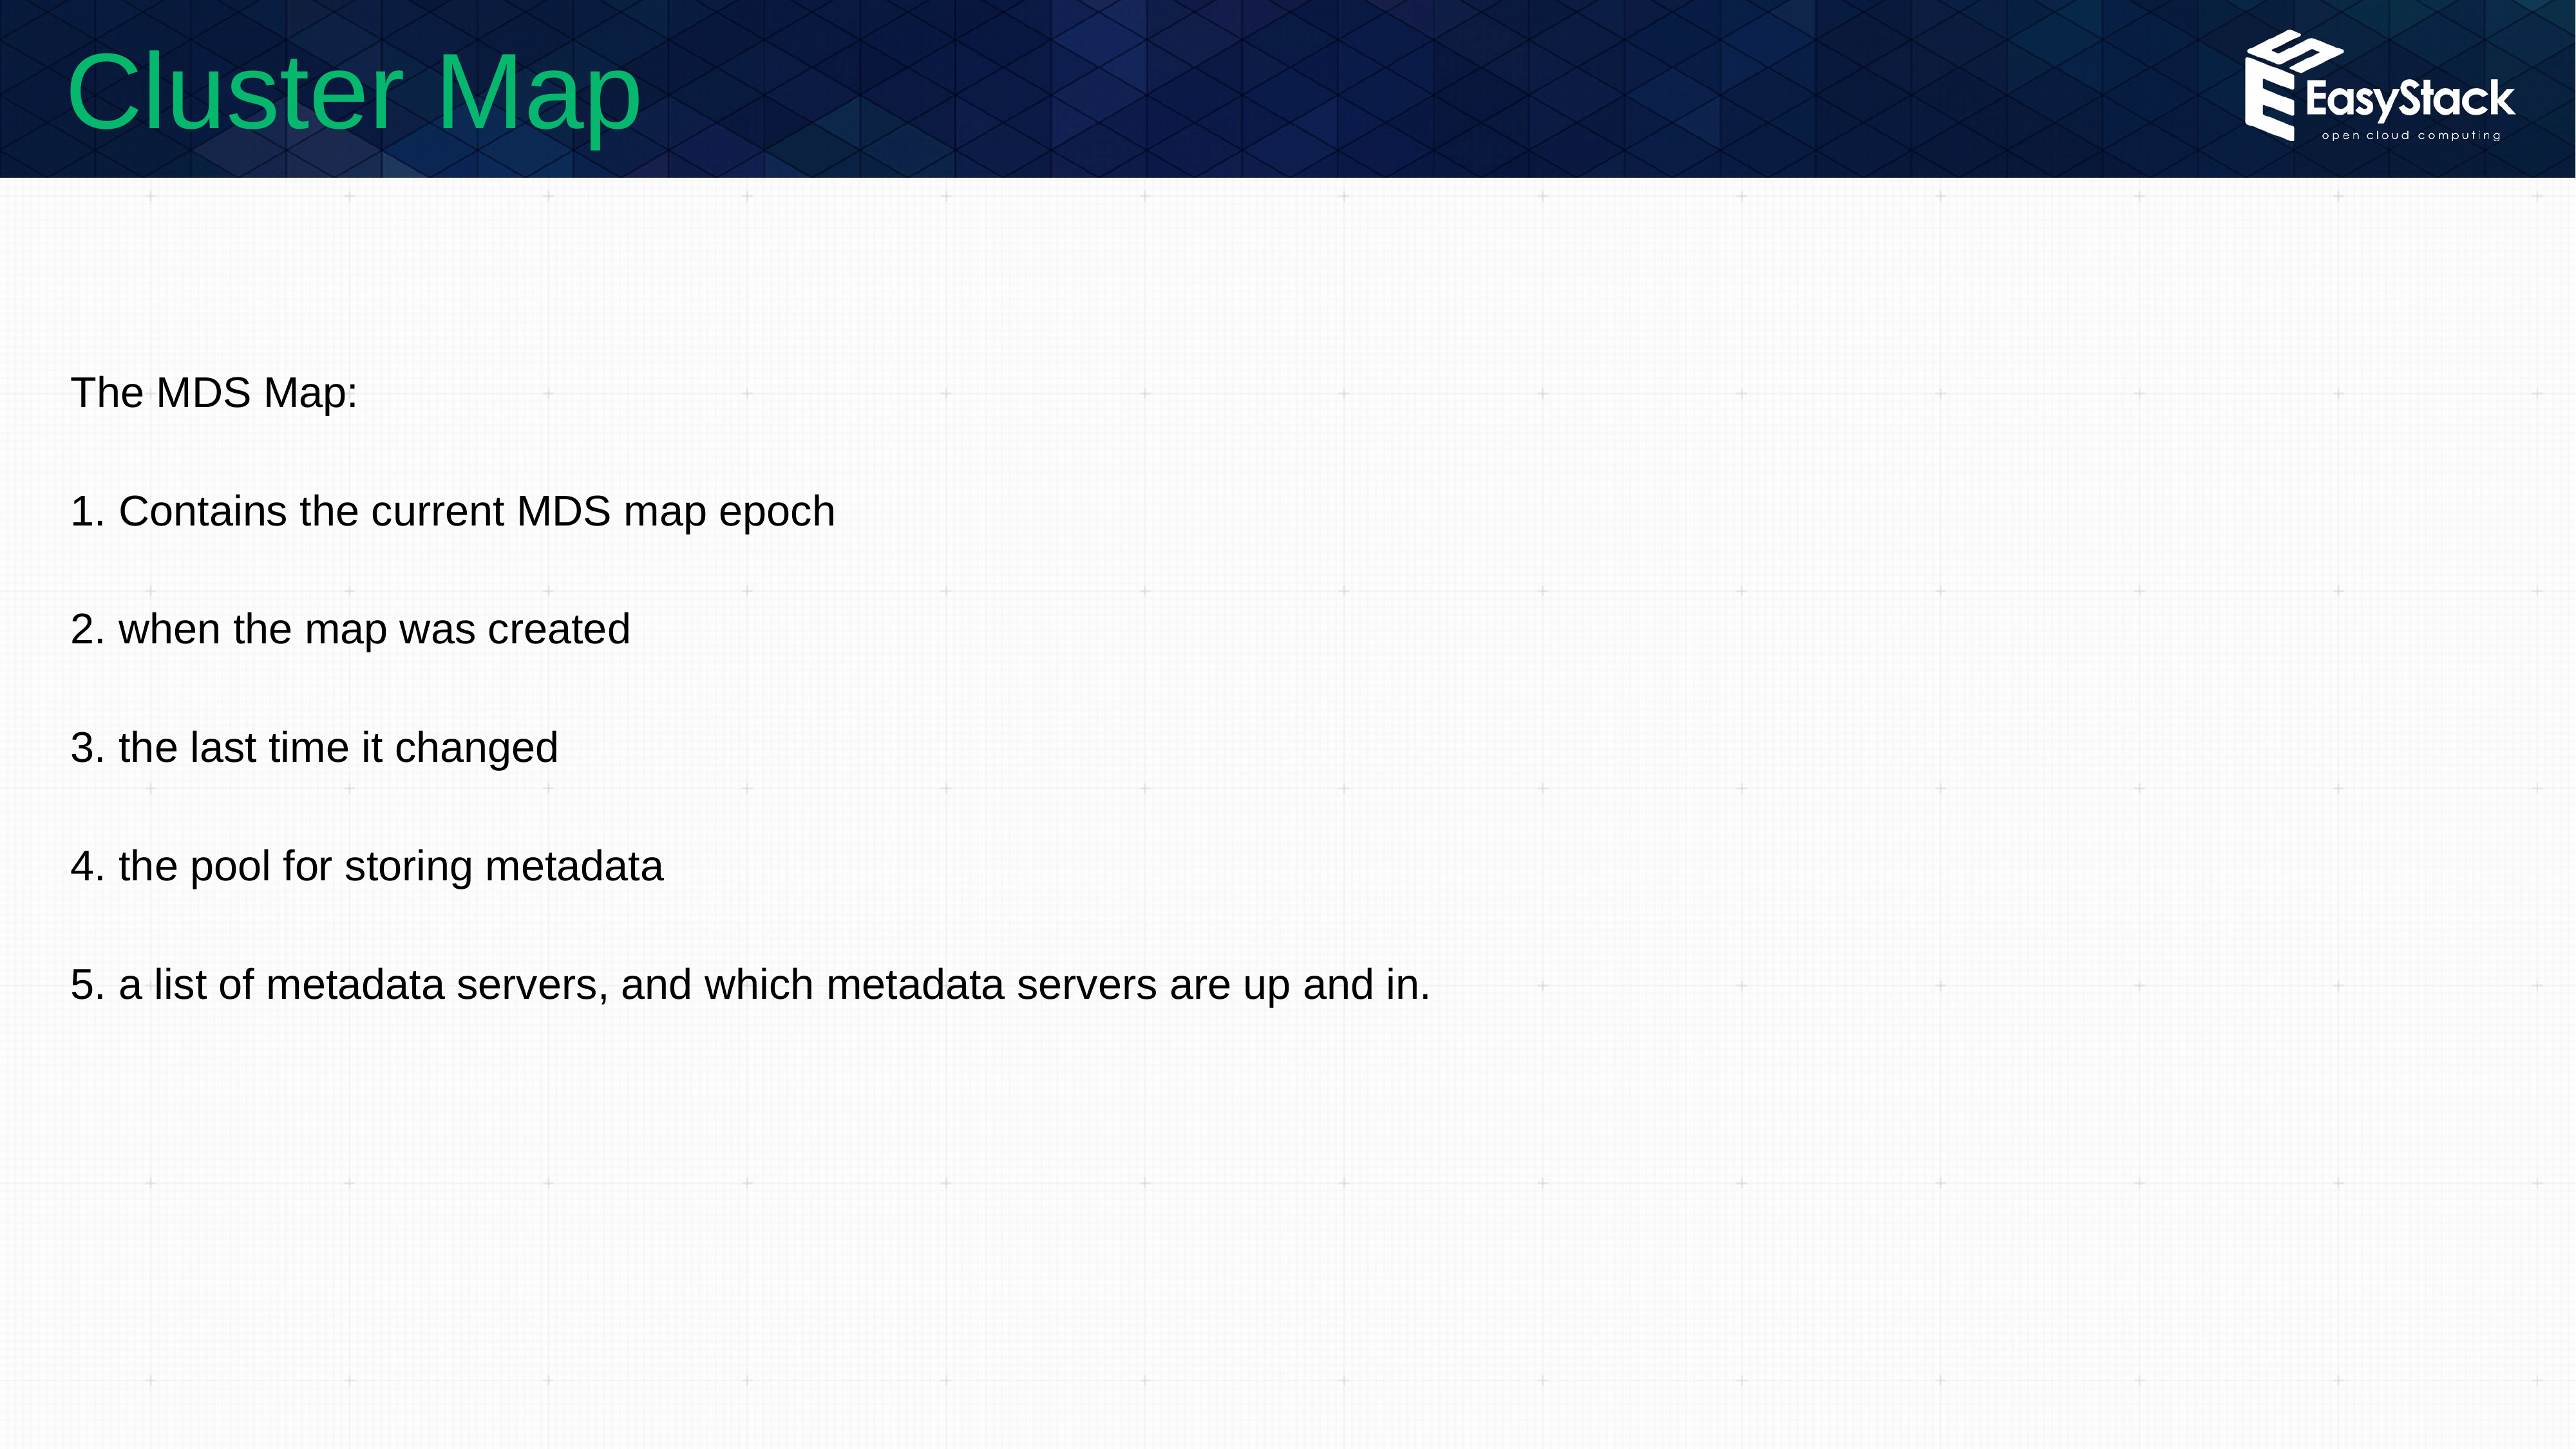

# Cluster Map

The MDS Map:
Contains the current MDS map epoch
when the map was created
the last time it changed
the pool for storing metadata
a list of metadata servers, and which metadata servers are up and in.